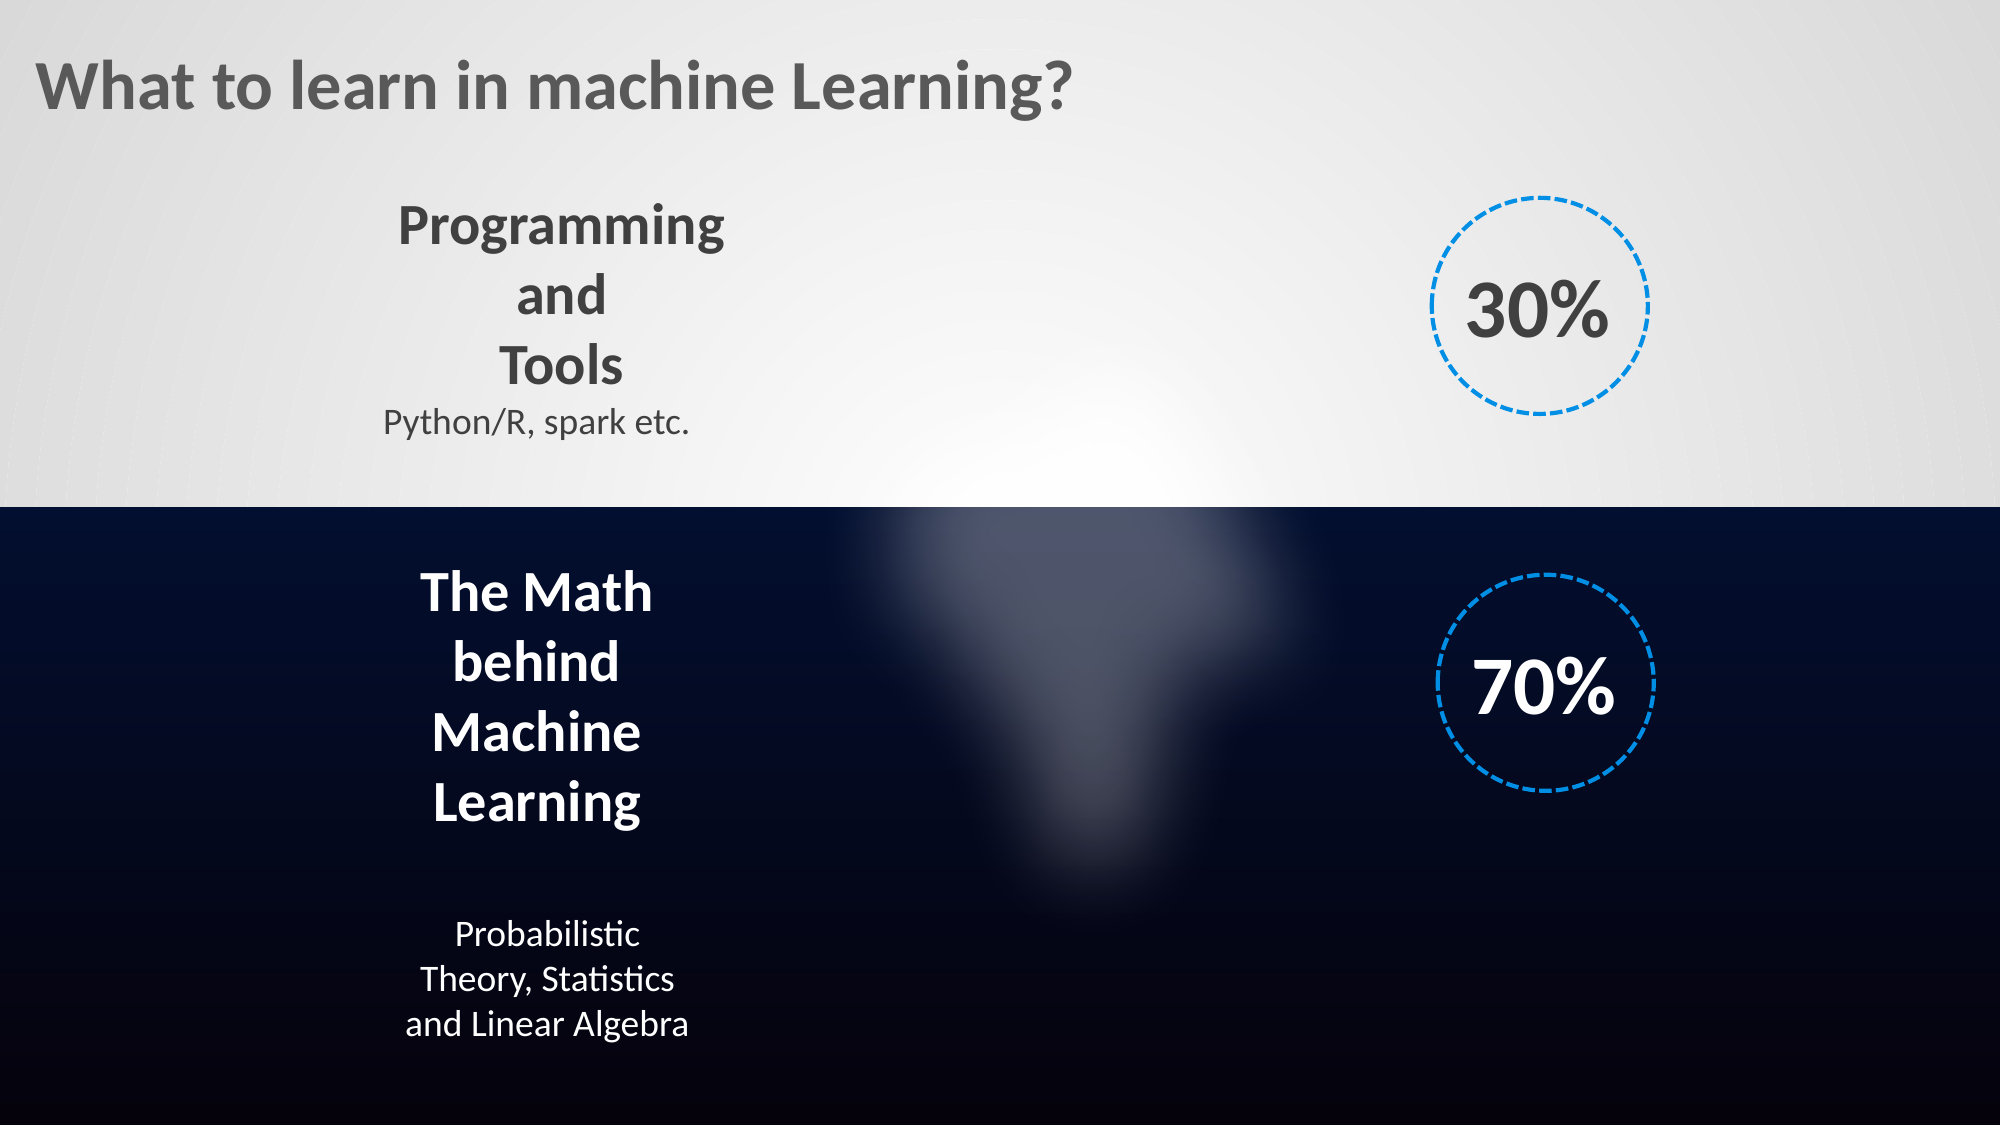

# What to learn in machine Learning?
Programming and
Tools

30%

Python/R, spark etc.

The Math behind
Machine Learning

70%
Probabilistic Theory, Statistics and Linear Algebra